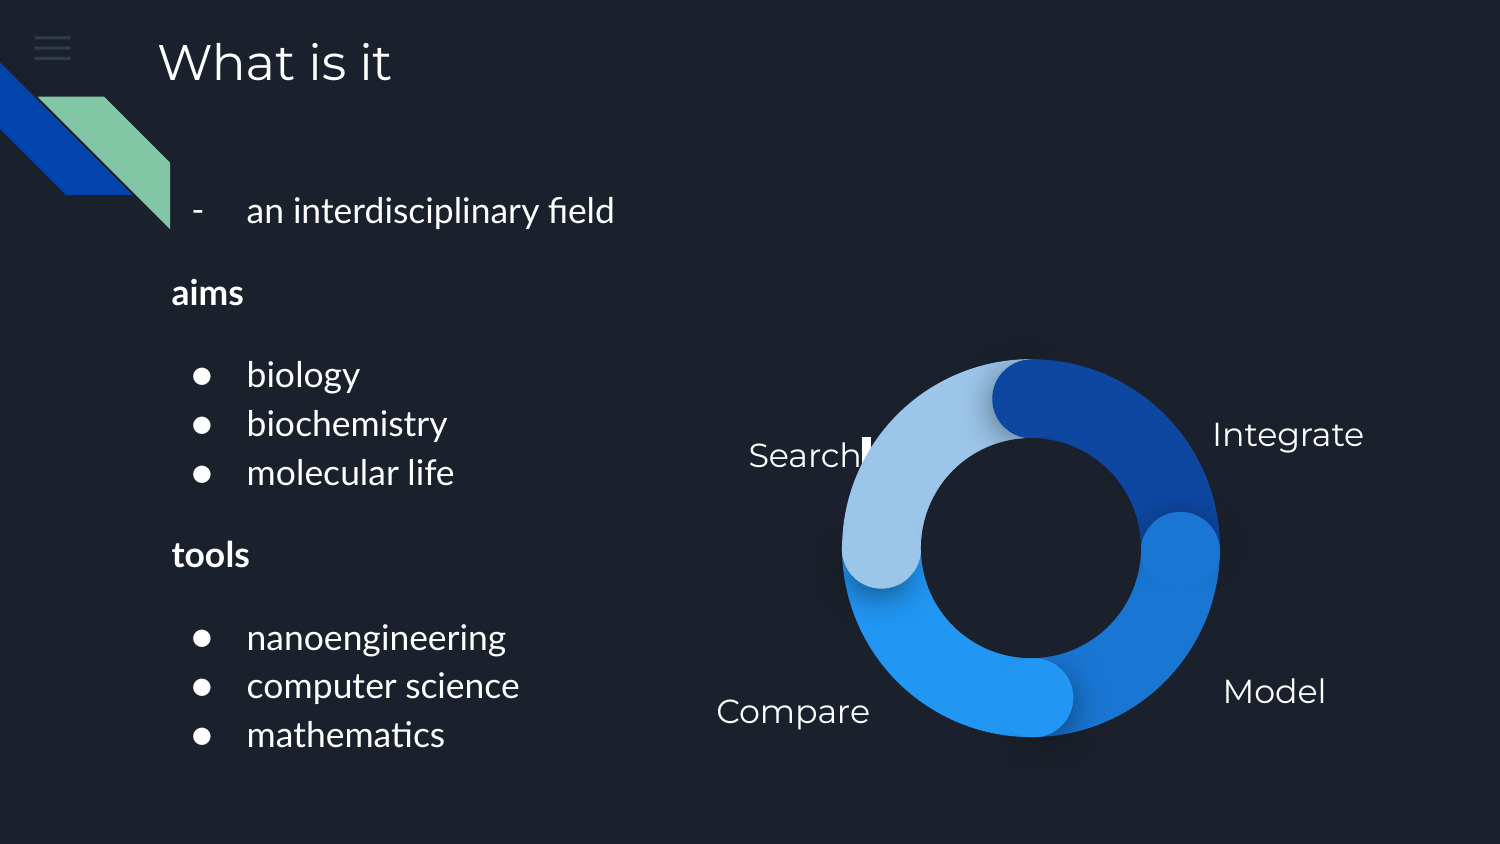

What is it
an interdisciplinary field
aims
biology
biochemistry
molecular life
tools
nanoengineering
computer science
mathematics

Integrate
Search

Model
Compare